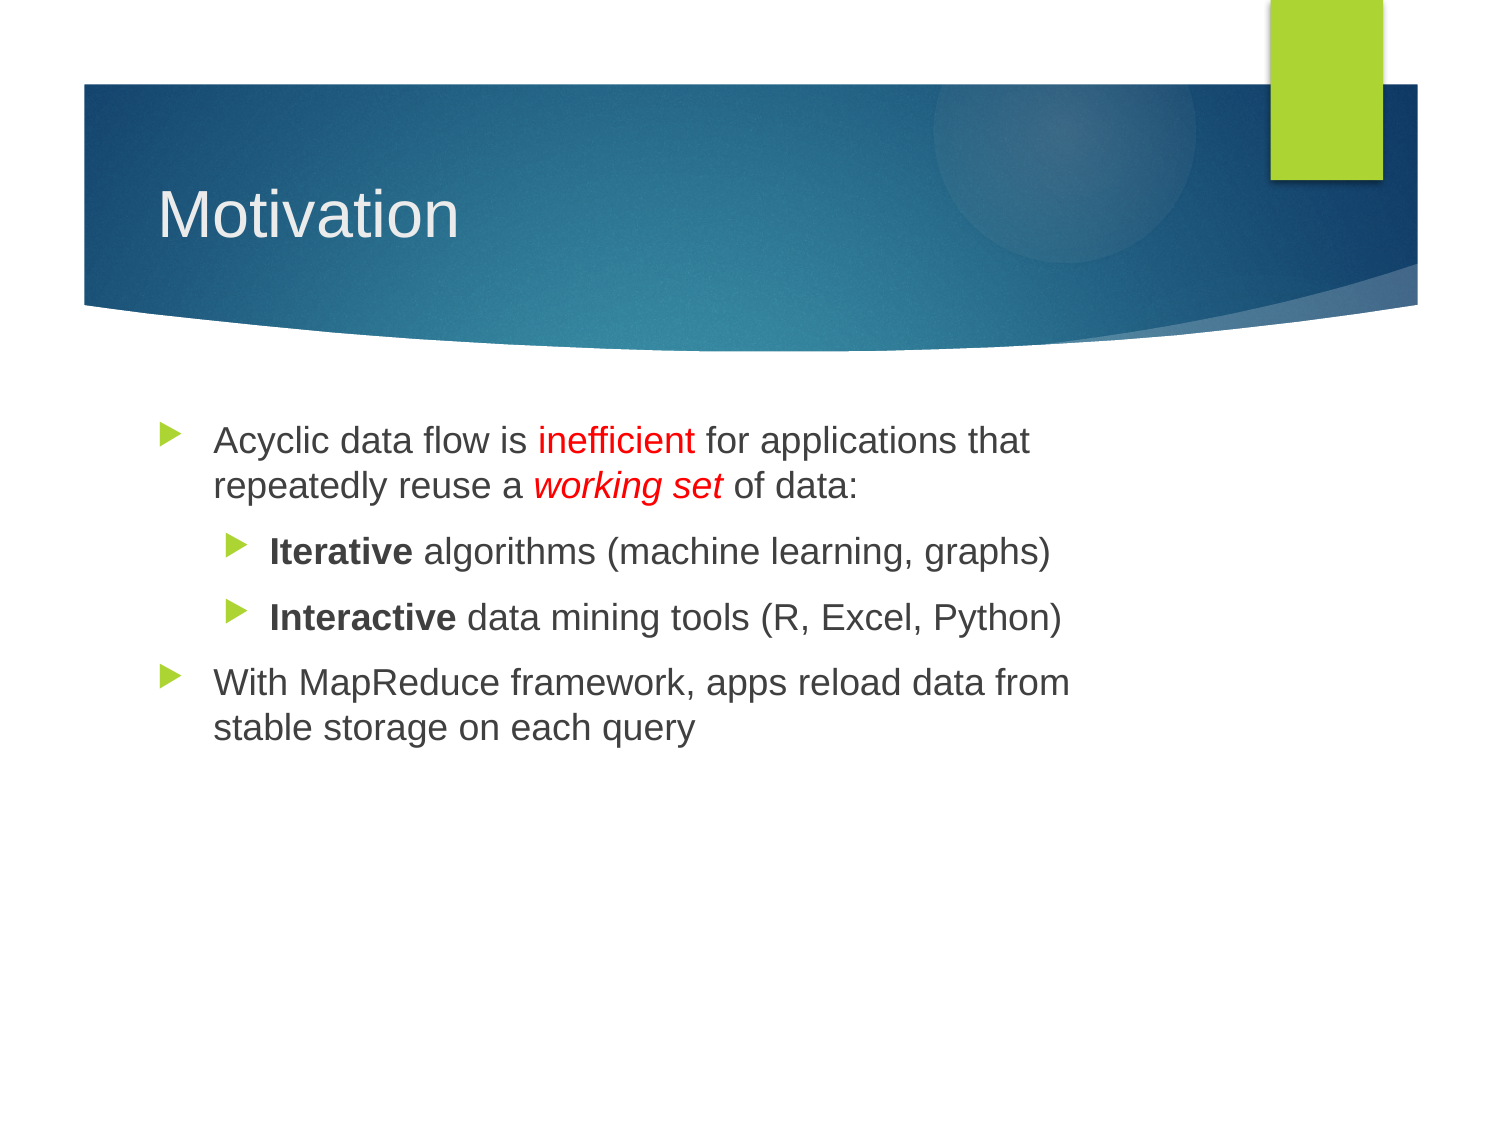

# Motivation
Acyclic data flow is inefficient for applications that repeatedly reuse a working set of data:
Iterative algorithms (machine learning, graphs)
Interactive data mining tools (R, Excel, Python)
With MapReduce framework, apps reload data from stable storage on each query